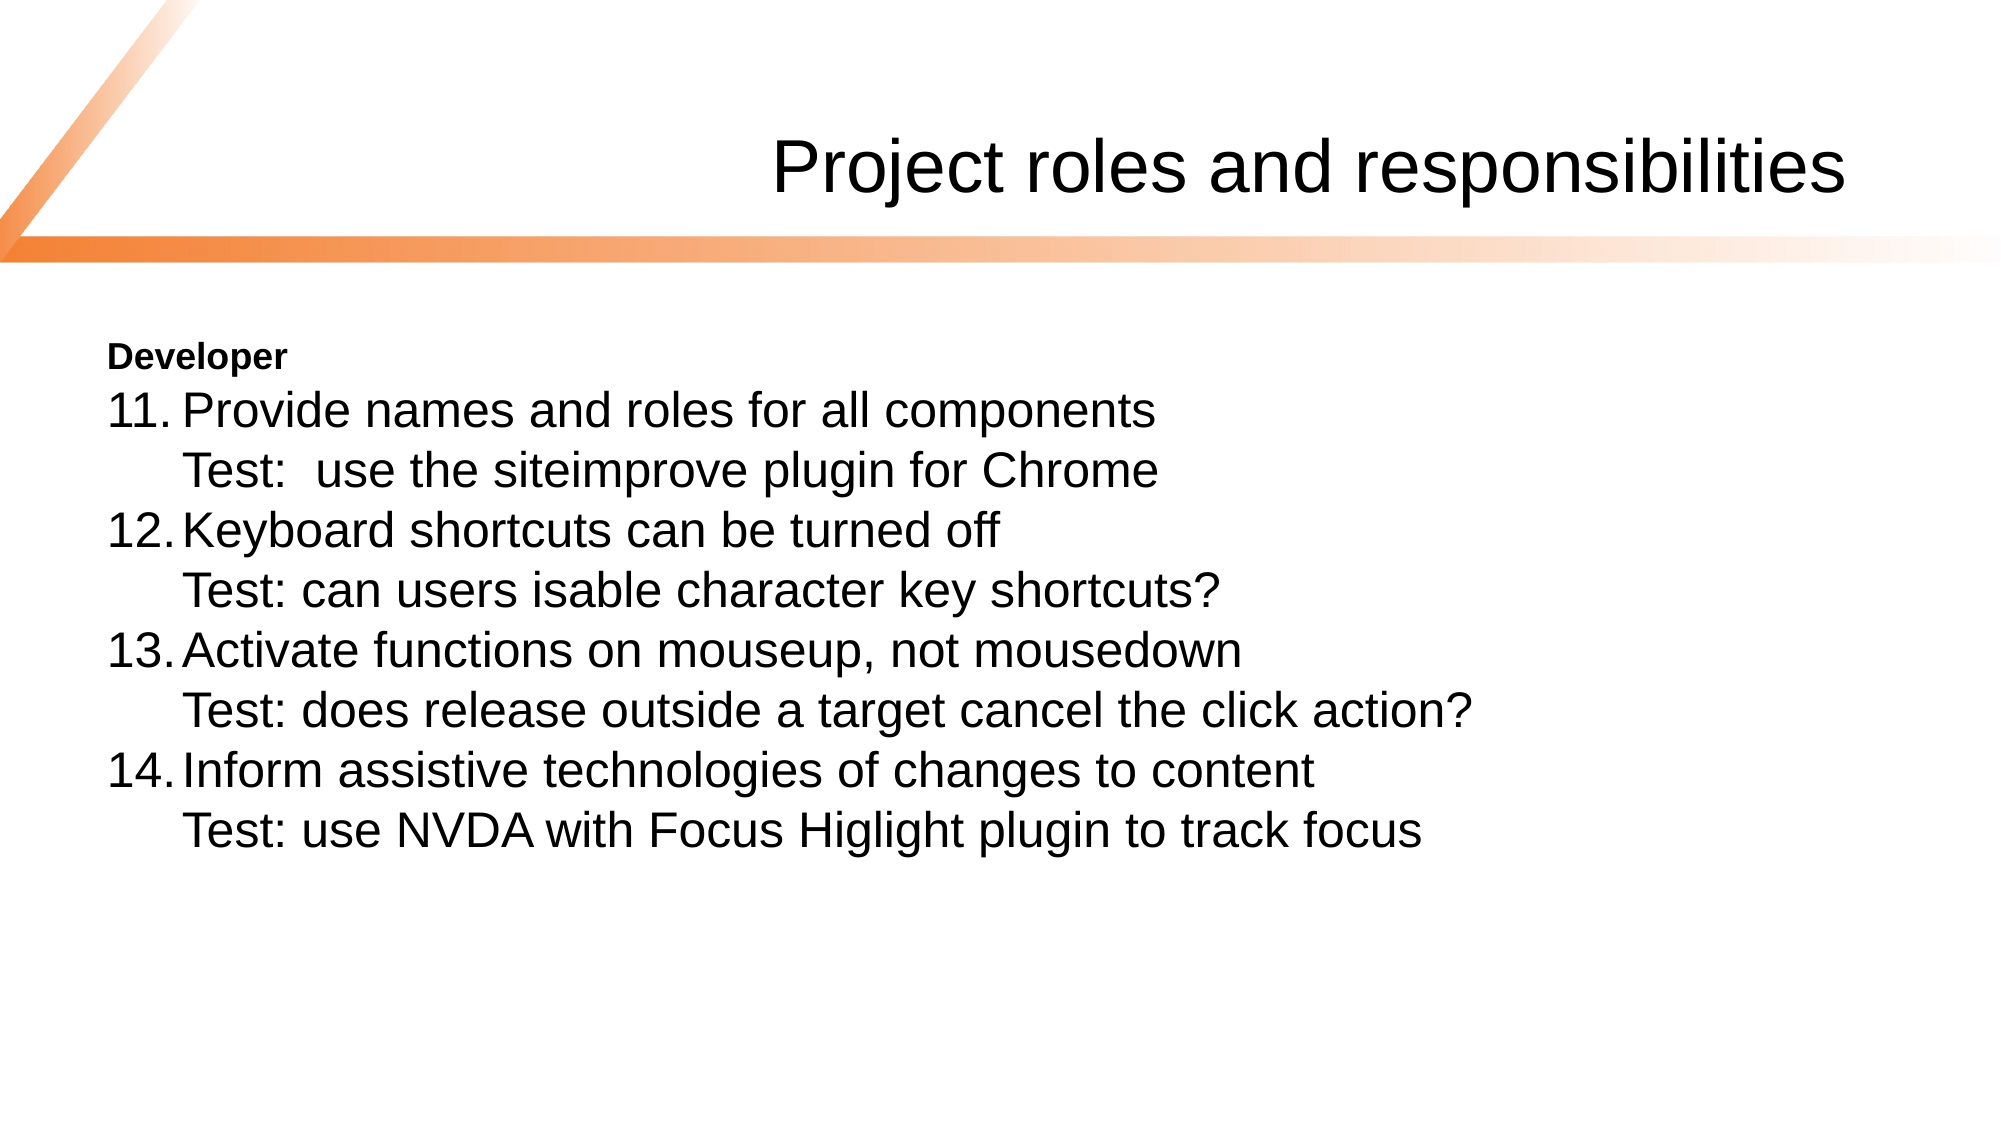

# Project roles and responsibilities
Developer
Provide names and roles for all components
Test:  use the siteimprove plugin for Chrome
Keyboard shortcuts can be turned off
Test: can users isable character key shortcuts?
Activate functions on mouseup, not mousedown
Test: does release outside a target cancel the click action?
Inform assistive technologies of changes to content
Test: use NVDA with Focus Higlight plugin to track focus